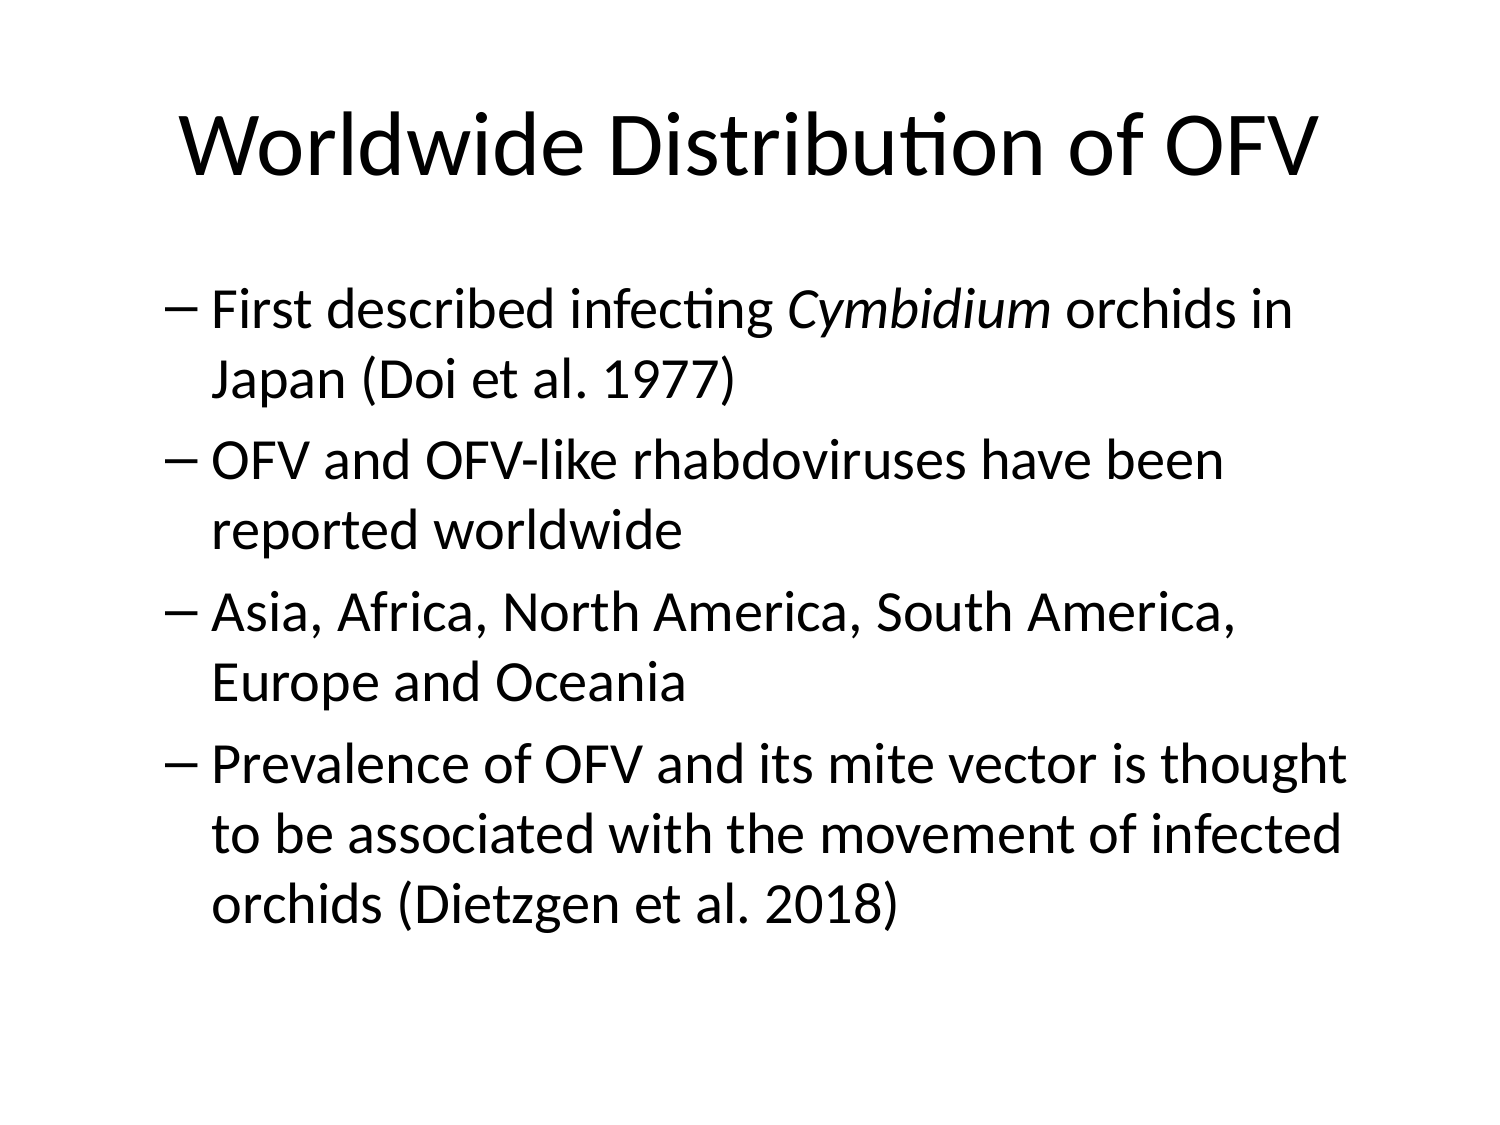

# Worldwide Distribution of OFV
First described infecting Cymbidium orchids in Japan (Doi et al. 1977)
OFV and OFV-like rhabdoviruses have been reported worldwide
Asia, Africa, North America, South America, Europe and Oceania
Prevalence of OFV and its mite vector is thought to be associated with the movement of infected orchids (Dietzgen et al. 2018)